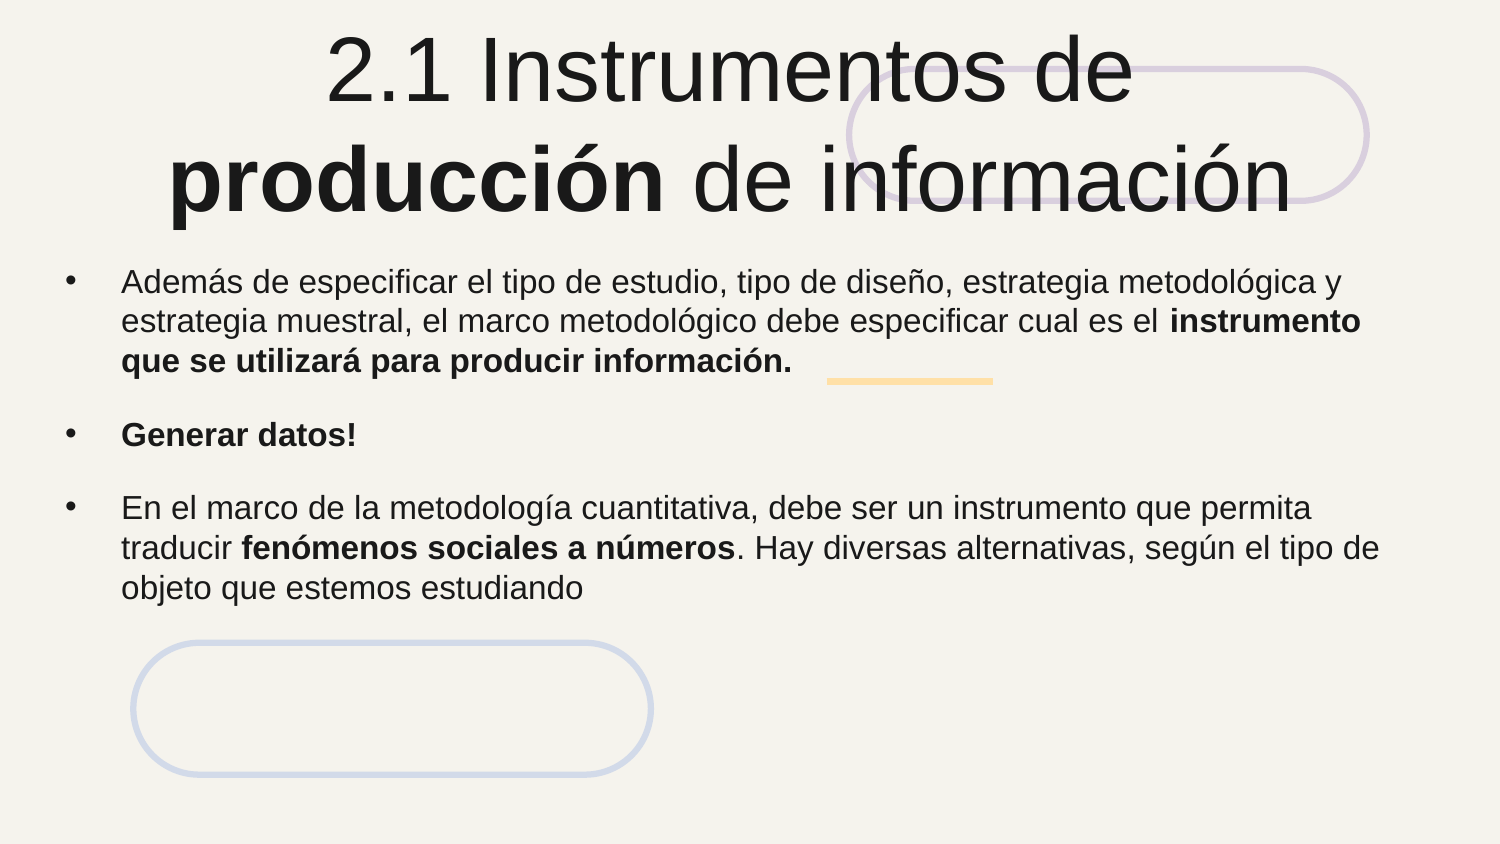

# 2.1 Instrumentos de producción de información
Además de especificar el tipo de estudio, tipo de diseño, estrategia metodológica y estrategia muestral, el marco metodológico debe especificar cual es el instrumento que se utilizará para producir información.
Generar datos!
En el marco de la metodología cuantitativa, debe ser un instrumento que permita traducir fenómenos sociales a números. Hay diversas alternativas, según el tipo de objeto que estemos estudiando